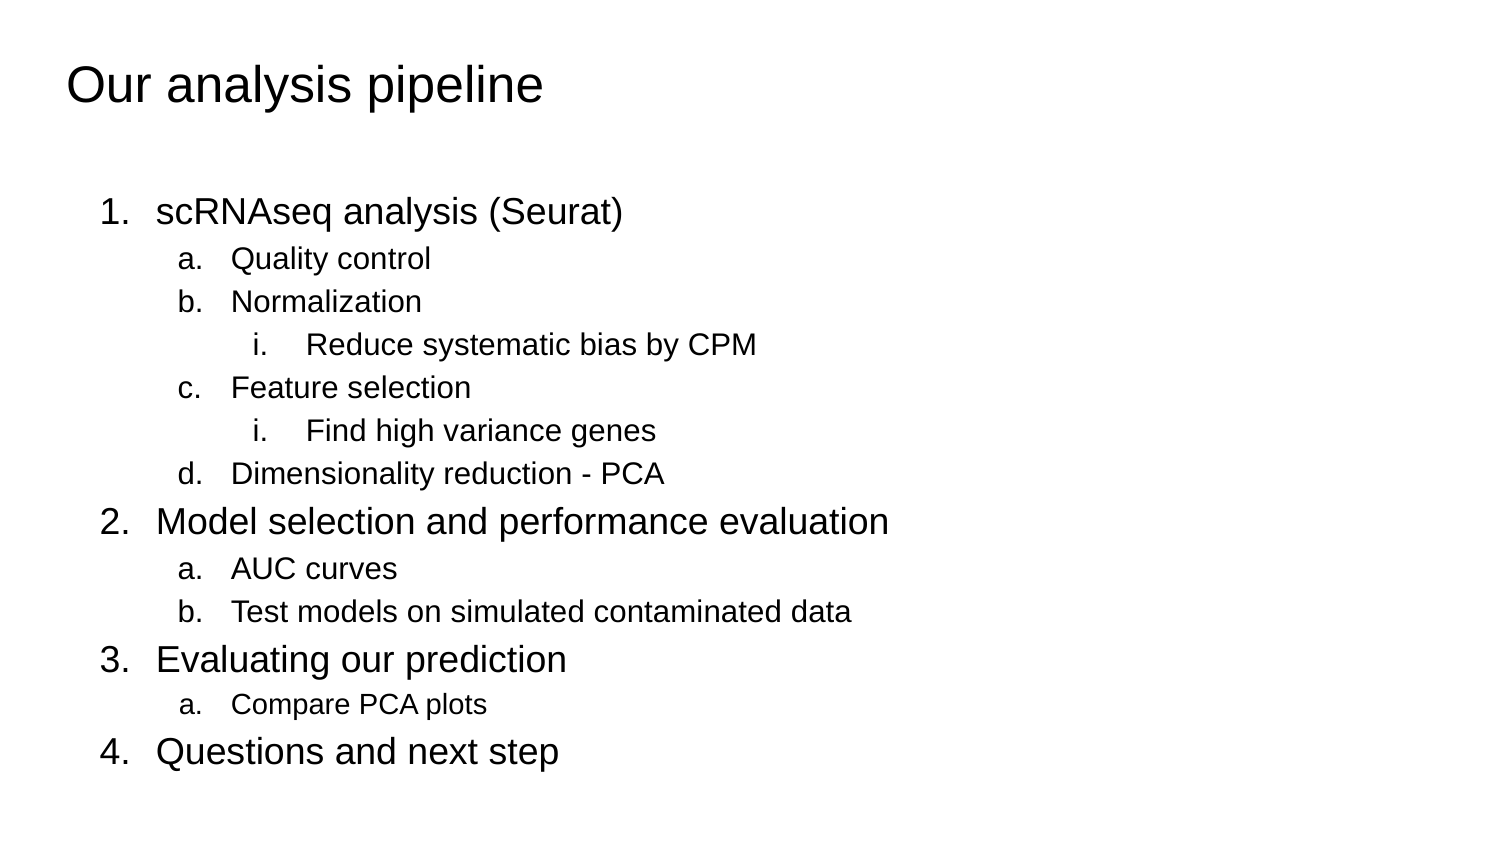

# Our analysis pipeline
scRNAseq analysis (Seurat)
Quality control
Normalization
Reduce systematic bias by CPM
Feature selection
Find high variance genes
Dimensionality reduction - PCA
Model selection and performance evaluation
AUC curves
Test models on simulated contaminated data
Evaluating our prediction
Compare PCA plots
Questions and next step